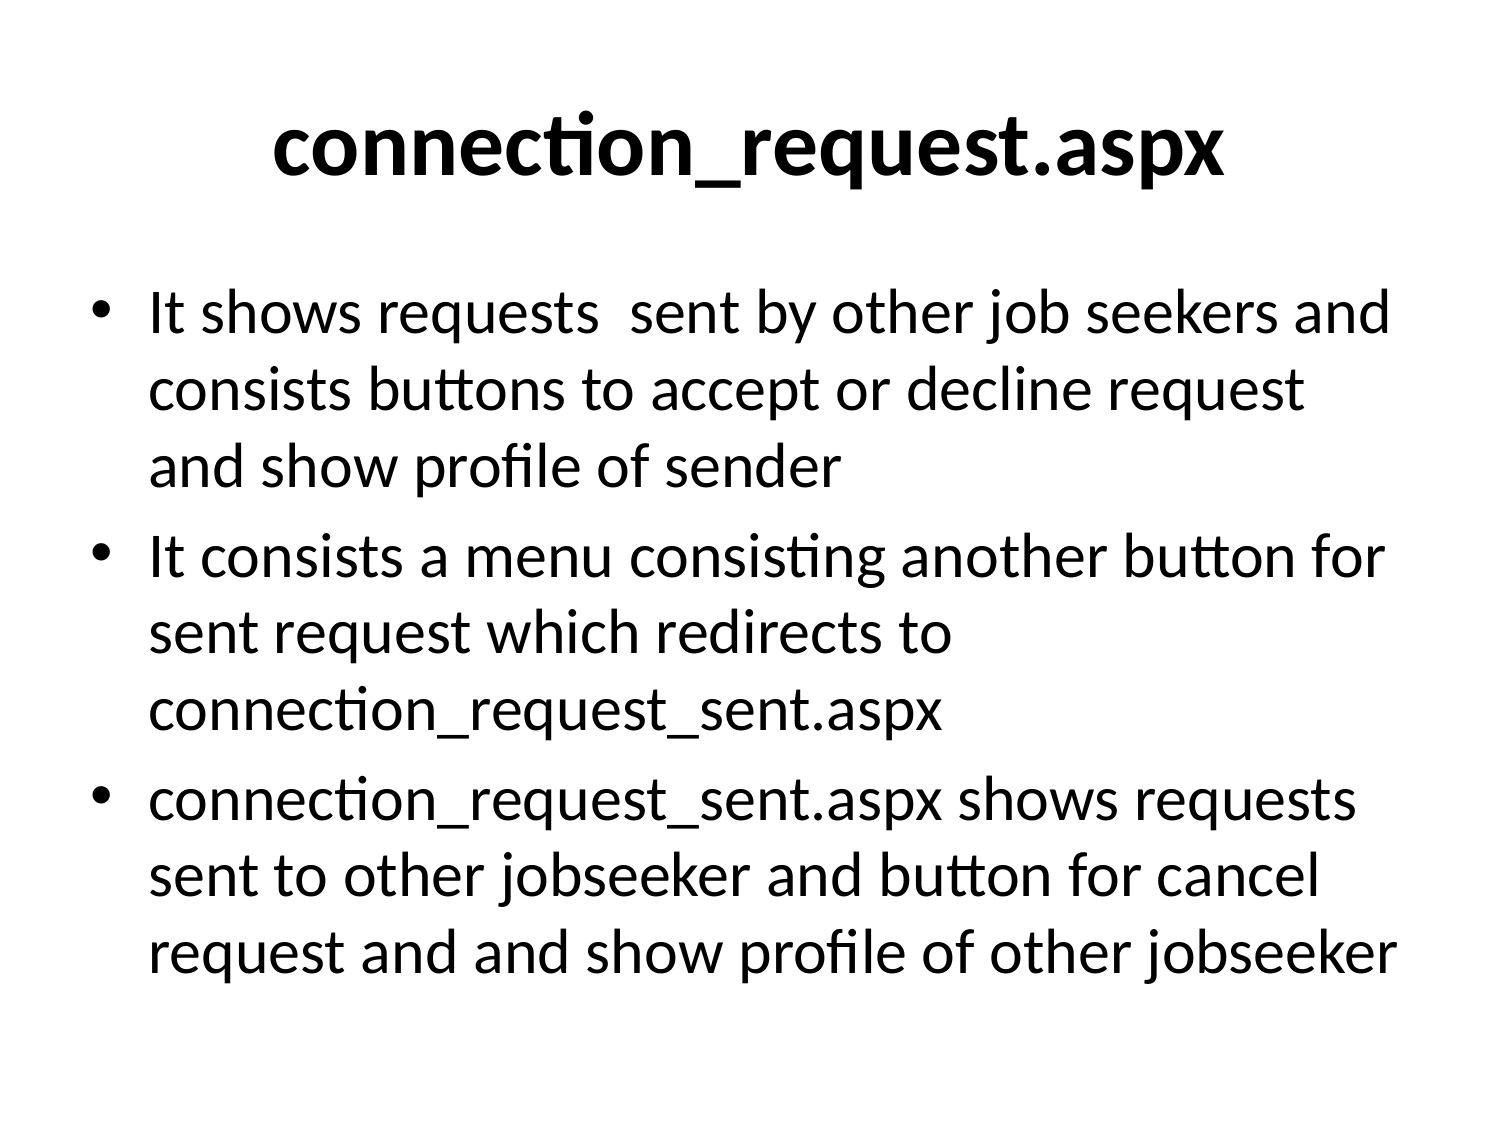

# connection_request.aspx
It shows requests  sent by other job seekers and consists buttons to accept or decline request and show profile of sender
It consists a menu consisting another button for sent request which redirects to connection_request_sent.aspx
connection_request_sent.aspx shows requests sent to other jobseeker and button for cancel request and and show profile of other jobseeker